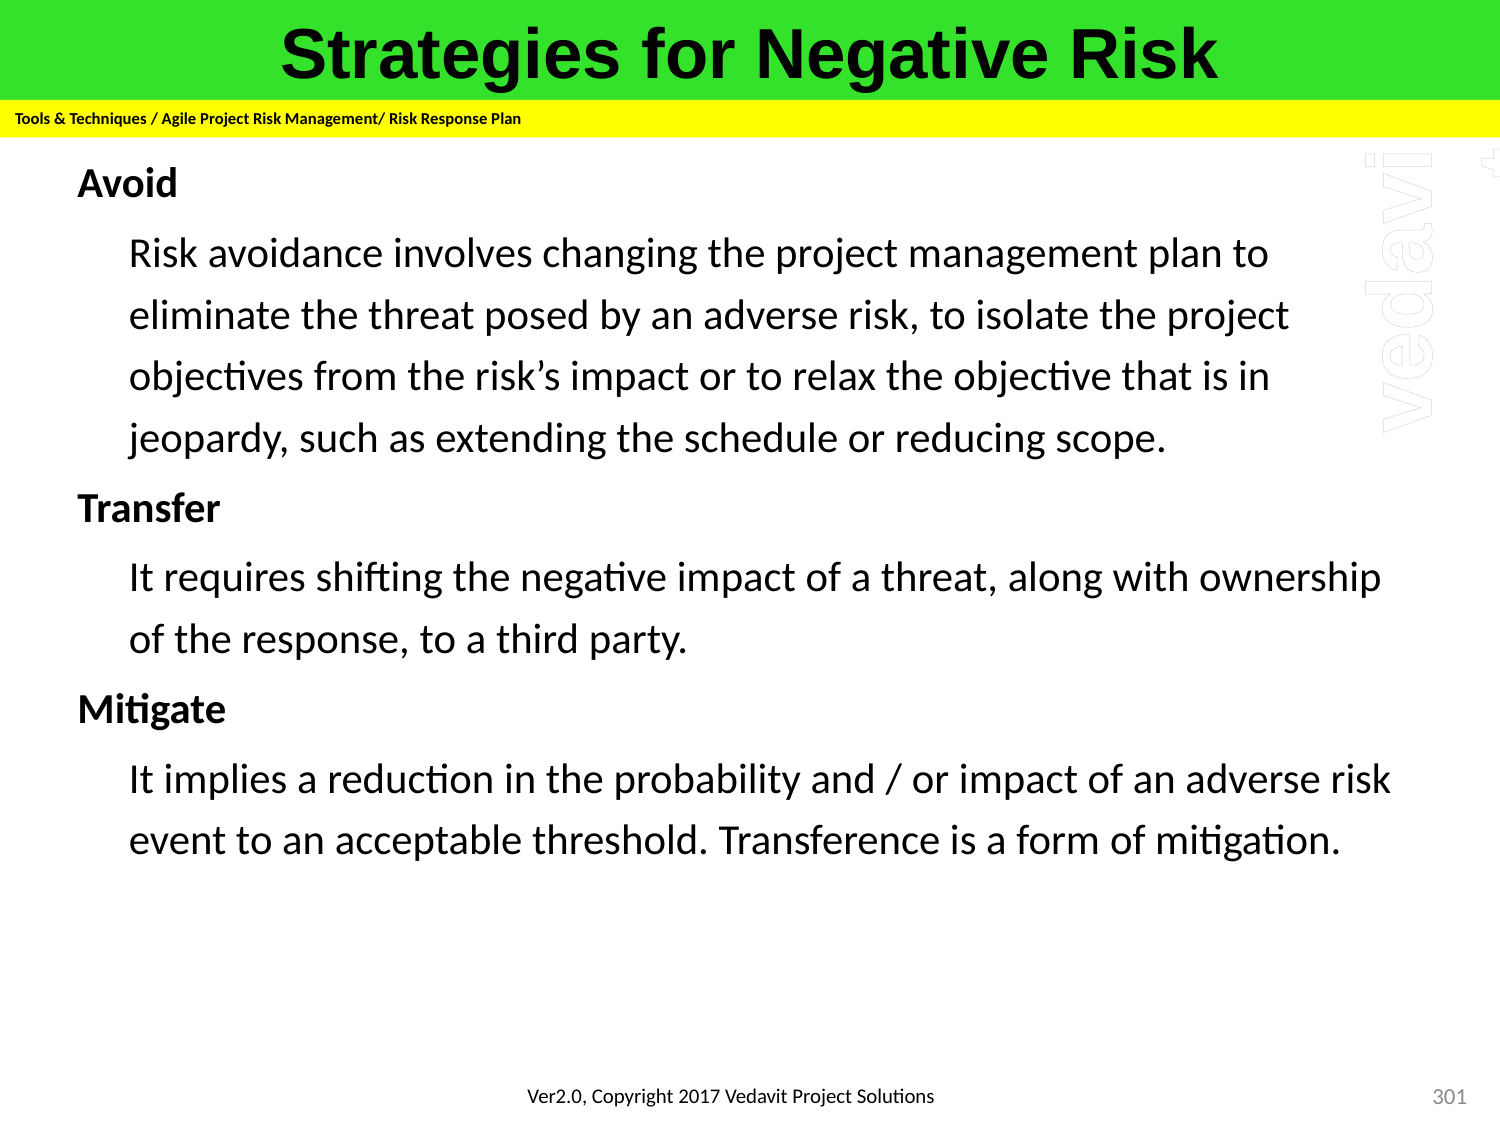

# Strategies for Negative Risk

Tools & Techniques / Agile Project Risk Management/ Risk Response Plan

Avoid
	Risk avoidance involves changing the project management plan to eliminate the threat posed by an adverse risk, to isolate the project objectives from the risk’s impact or to relax the objective that is in jeopardy, such as extending the schedule or reducing scope.
Transfer
	It requires shifting the negative impact of a threat, along with ownership of the response, to a third party.
Mitigate
	It implies a reduction in the probability and / or impact of an adverse risk event to an acceptable threshold. Transference is a form of mitigation.

301